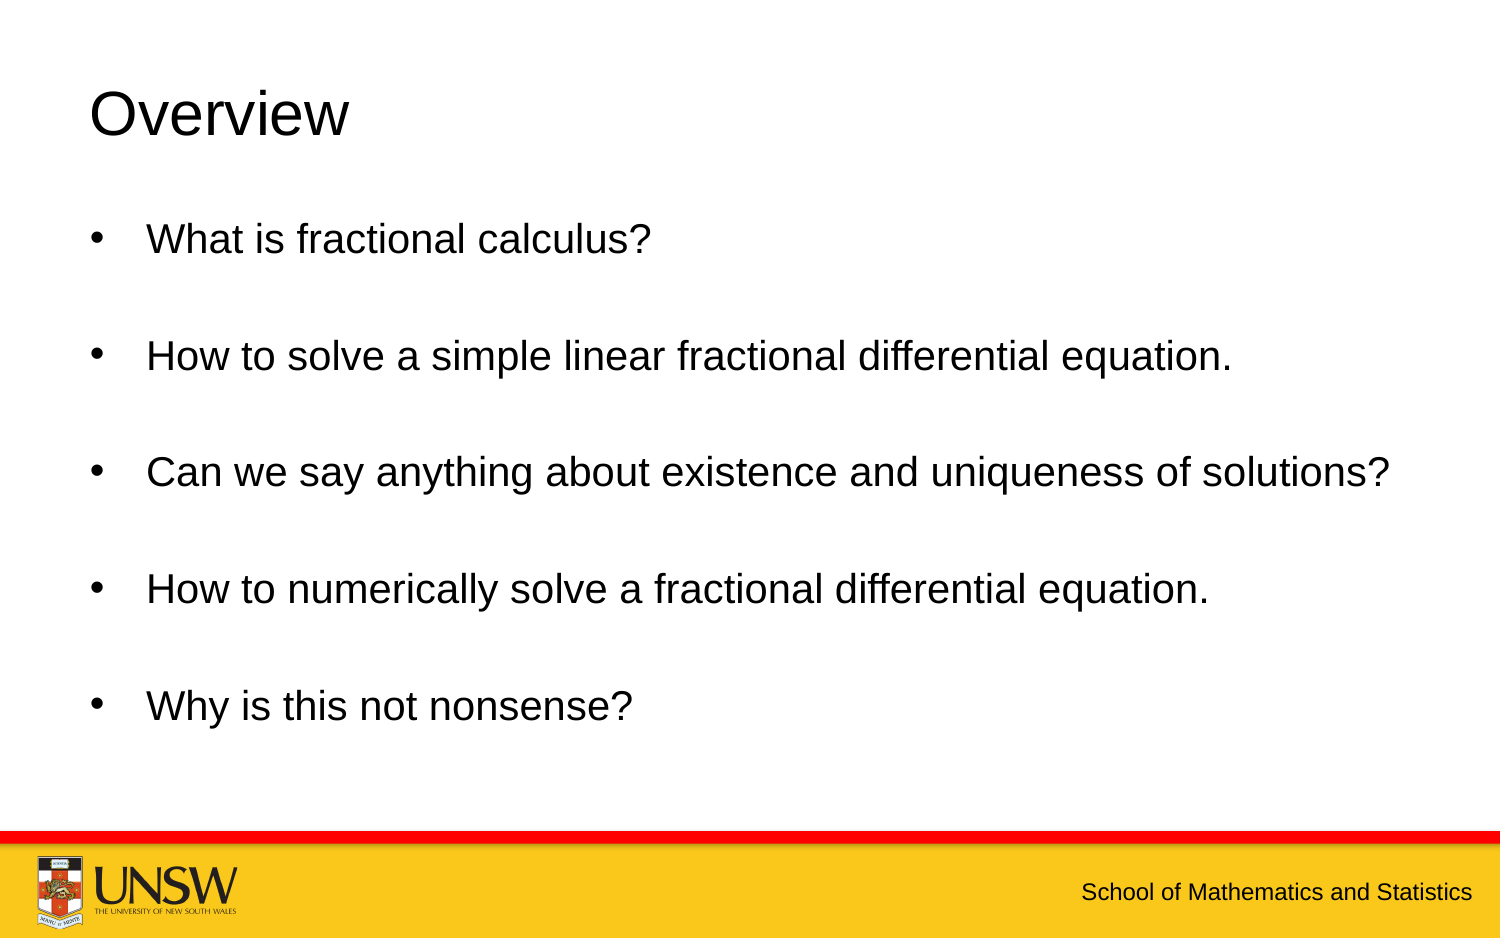

# Overview
What is fractional calculus?

How to solve a simple linear fractional differential equation.

Can we say anything about existence and uniqueness of solutions?

How to numerically solve a fractional differential equation.

Why is this not nonsense?